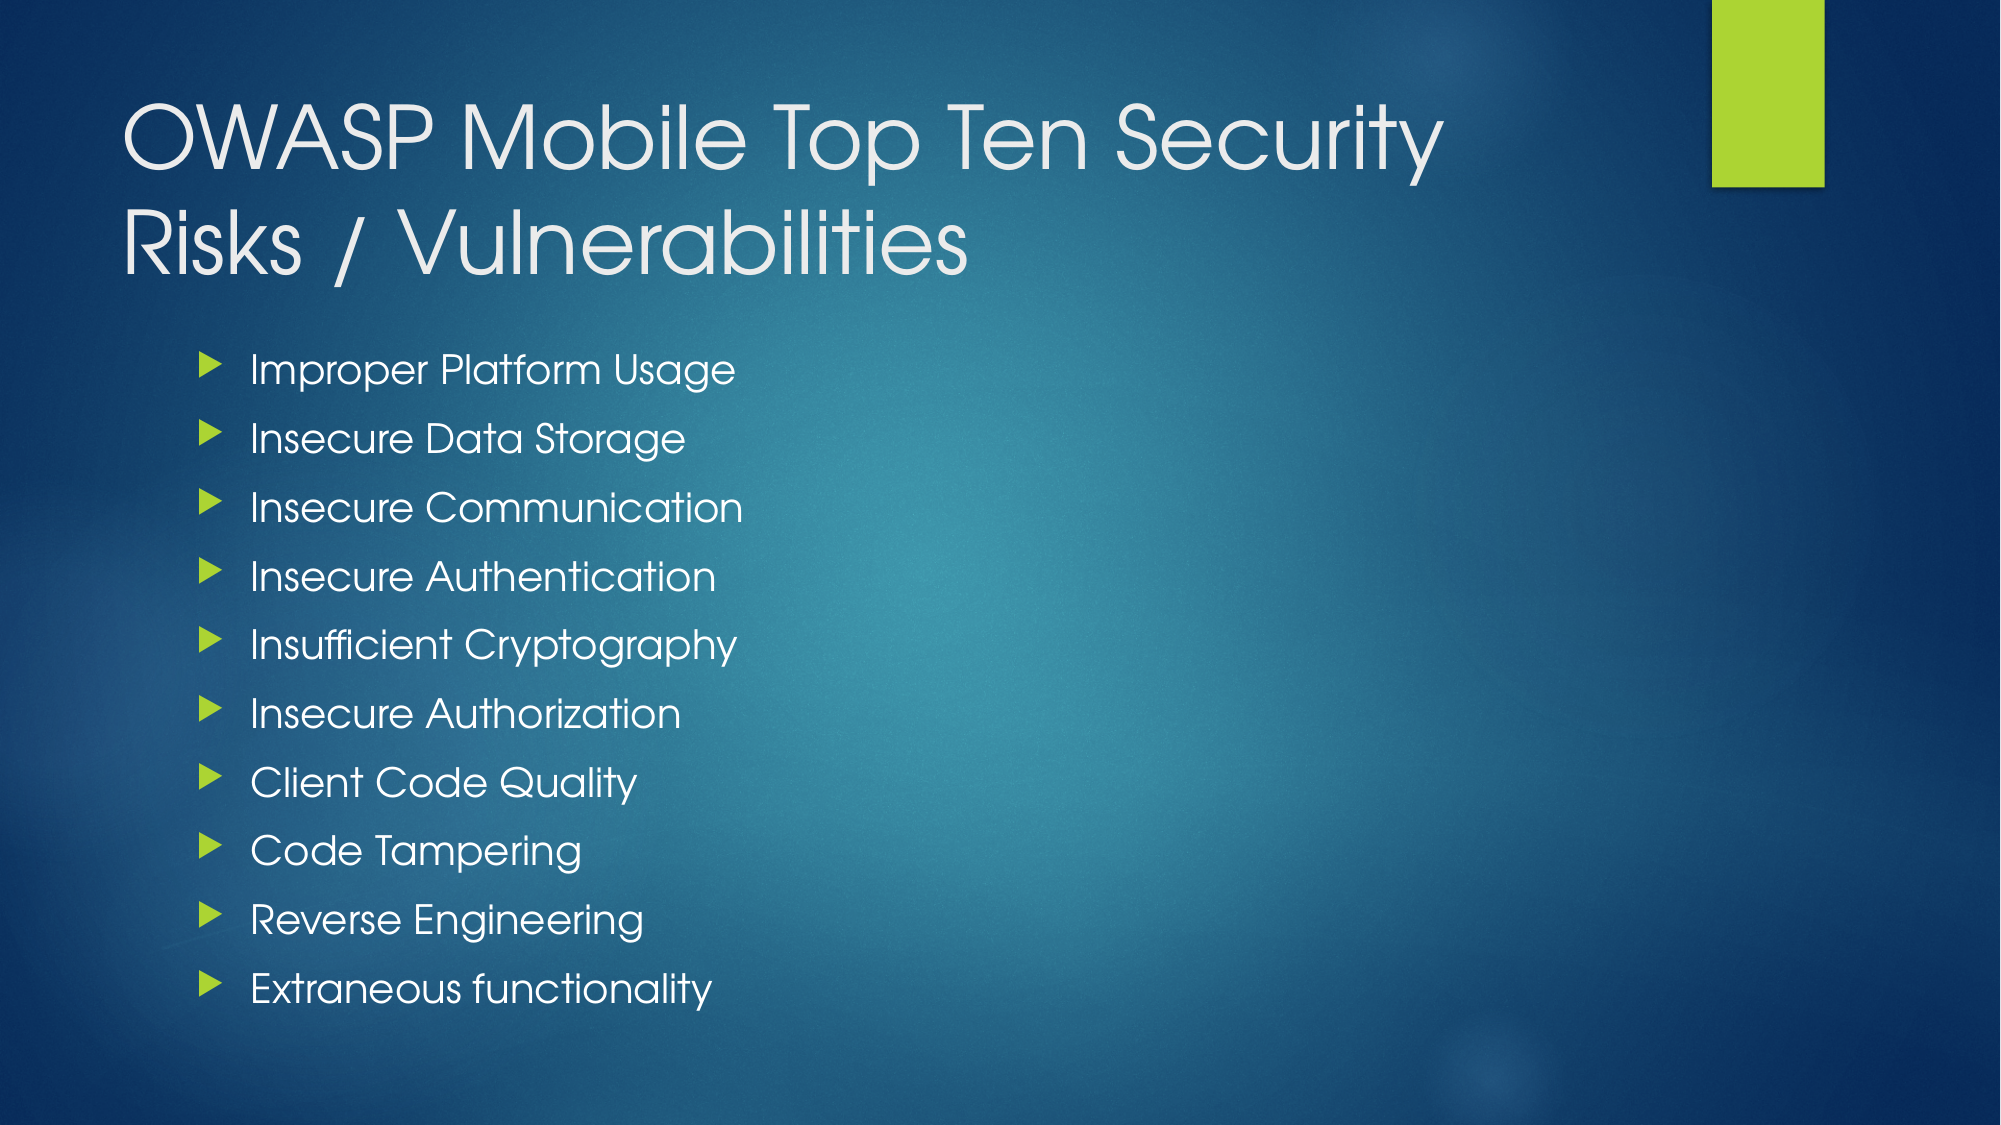

# OWASP Mobile Top Ten Security Risks / Vulnerabilities
Improper Platform Usage
Insecure Data Storage
Insecure Communication
Insecure Authentication
Insufficient Cryptography
Insecure Authorization
Client Code Quality
Code Tampering
Reverse Engineering
Extraneous functionality